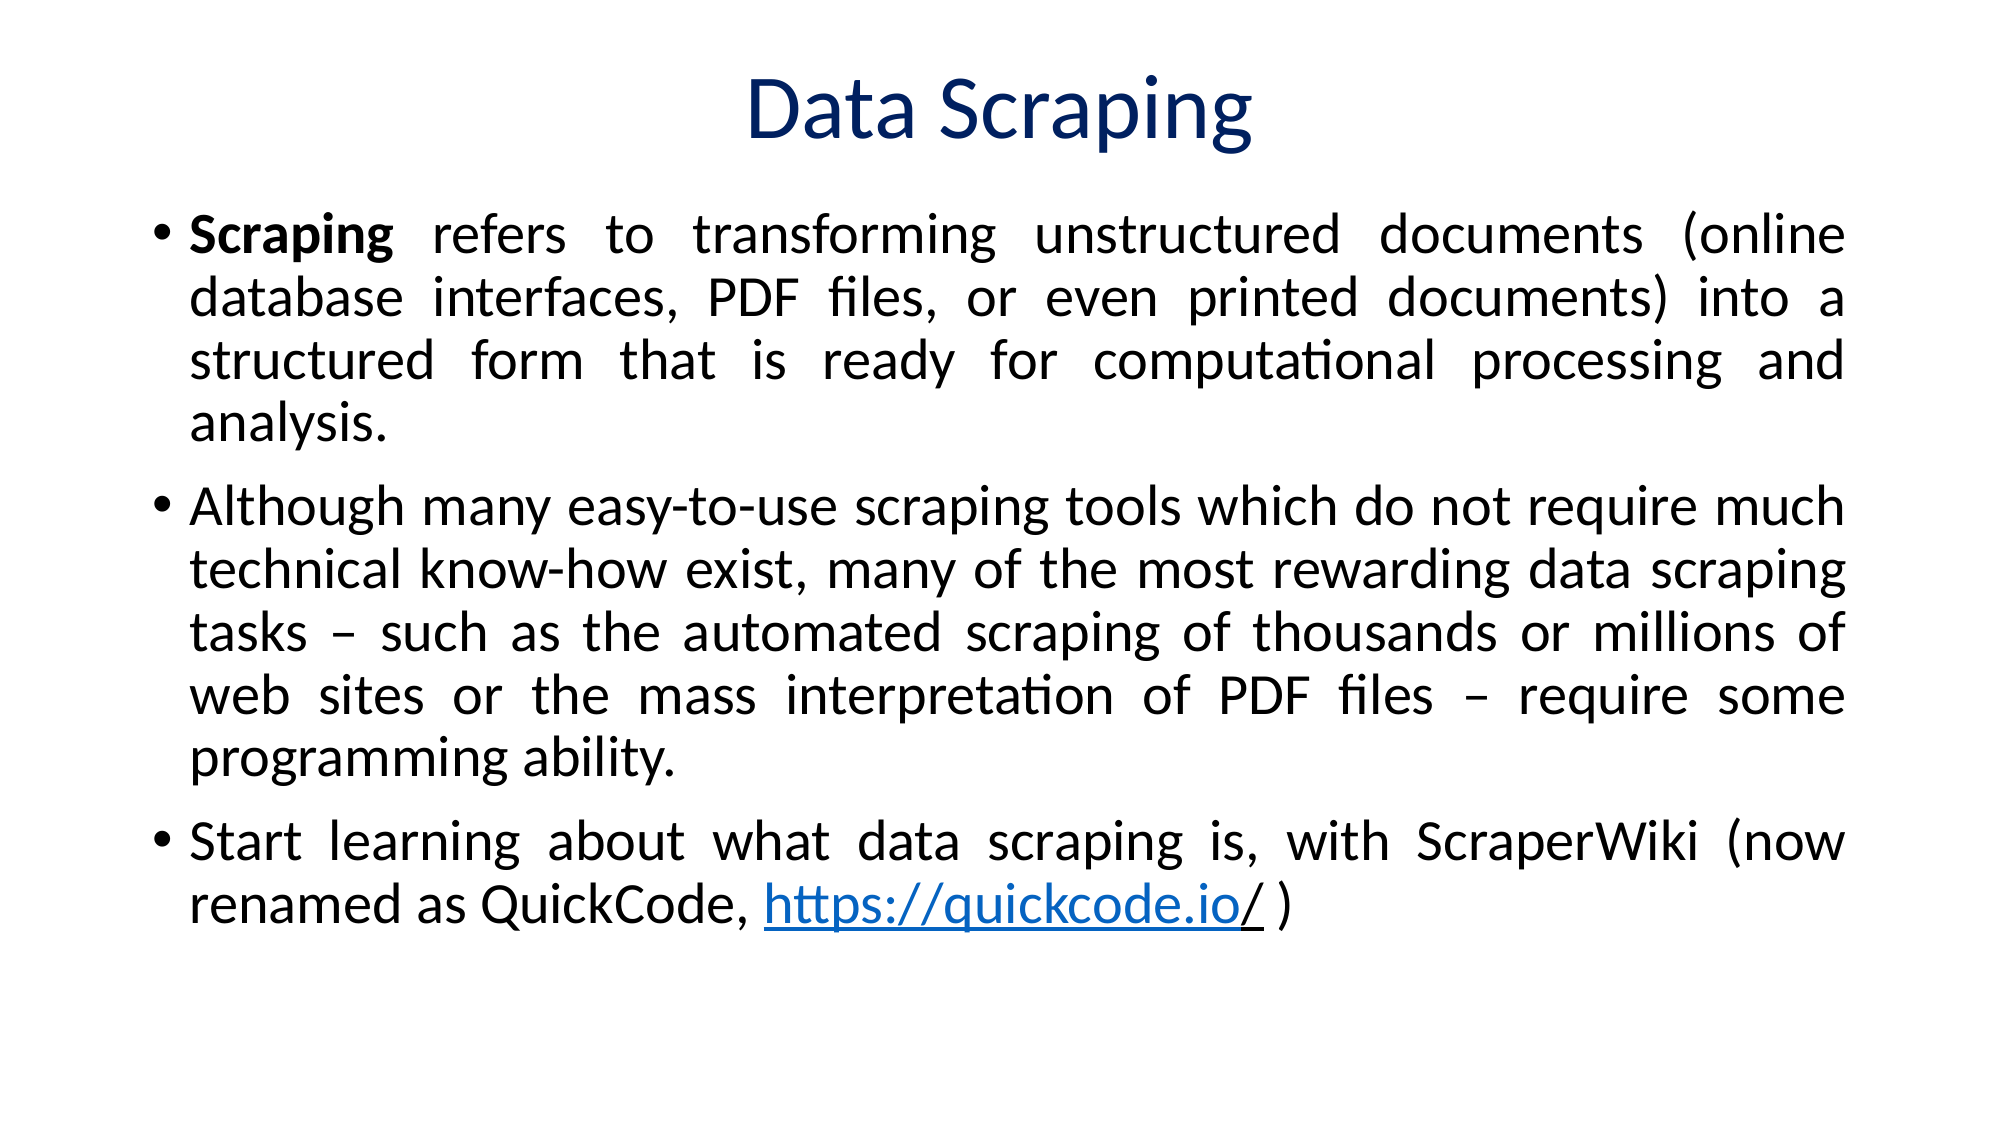

# Data Scraping
Scraping refers to transforming unstructured documents (online database interfaces, PDF files, or even printed documents) into a structured form that is ready for computational processing and analysis.
Although many easy-to-use scraping tools which do not require much technical know-how exist, many of the most rewarding data scraping tasks – such as the automated scraping of thousands or millions of web sites or the mass interpretation of PDF files – require some programming ability.
Start learning about what data scraping is, with ScraperWiki (now renamed as QuickCode, https://quickcode.io/ )
31